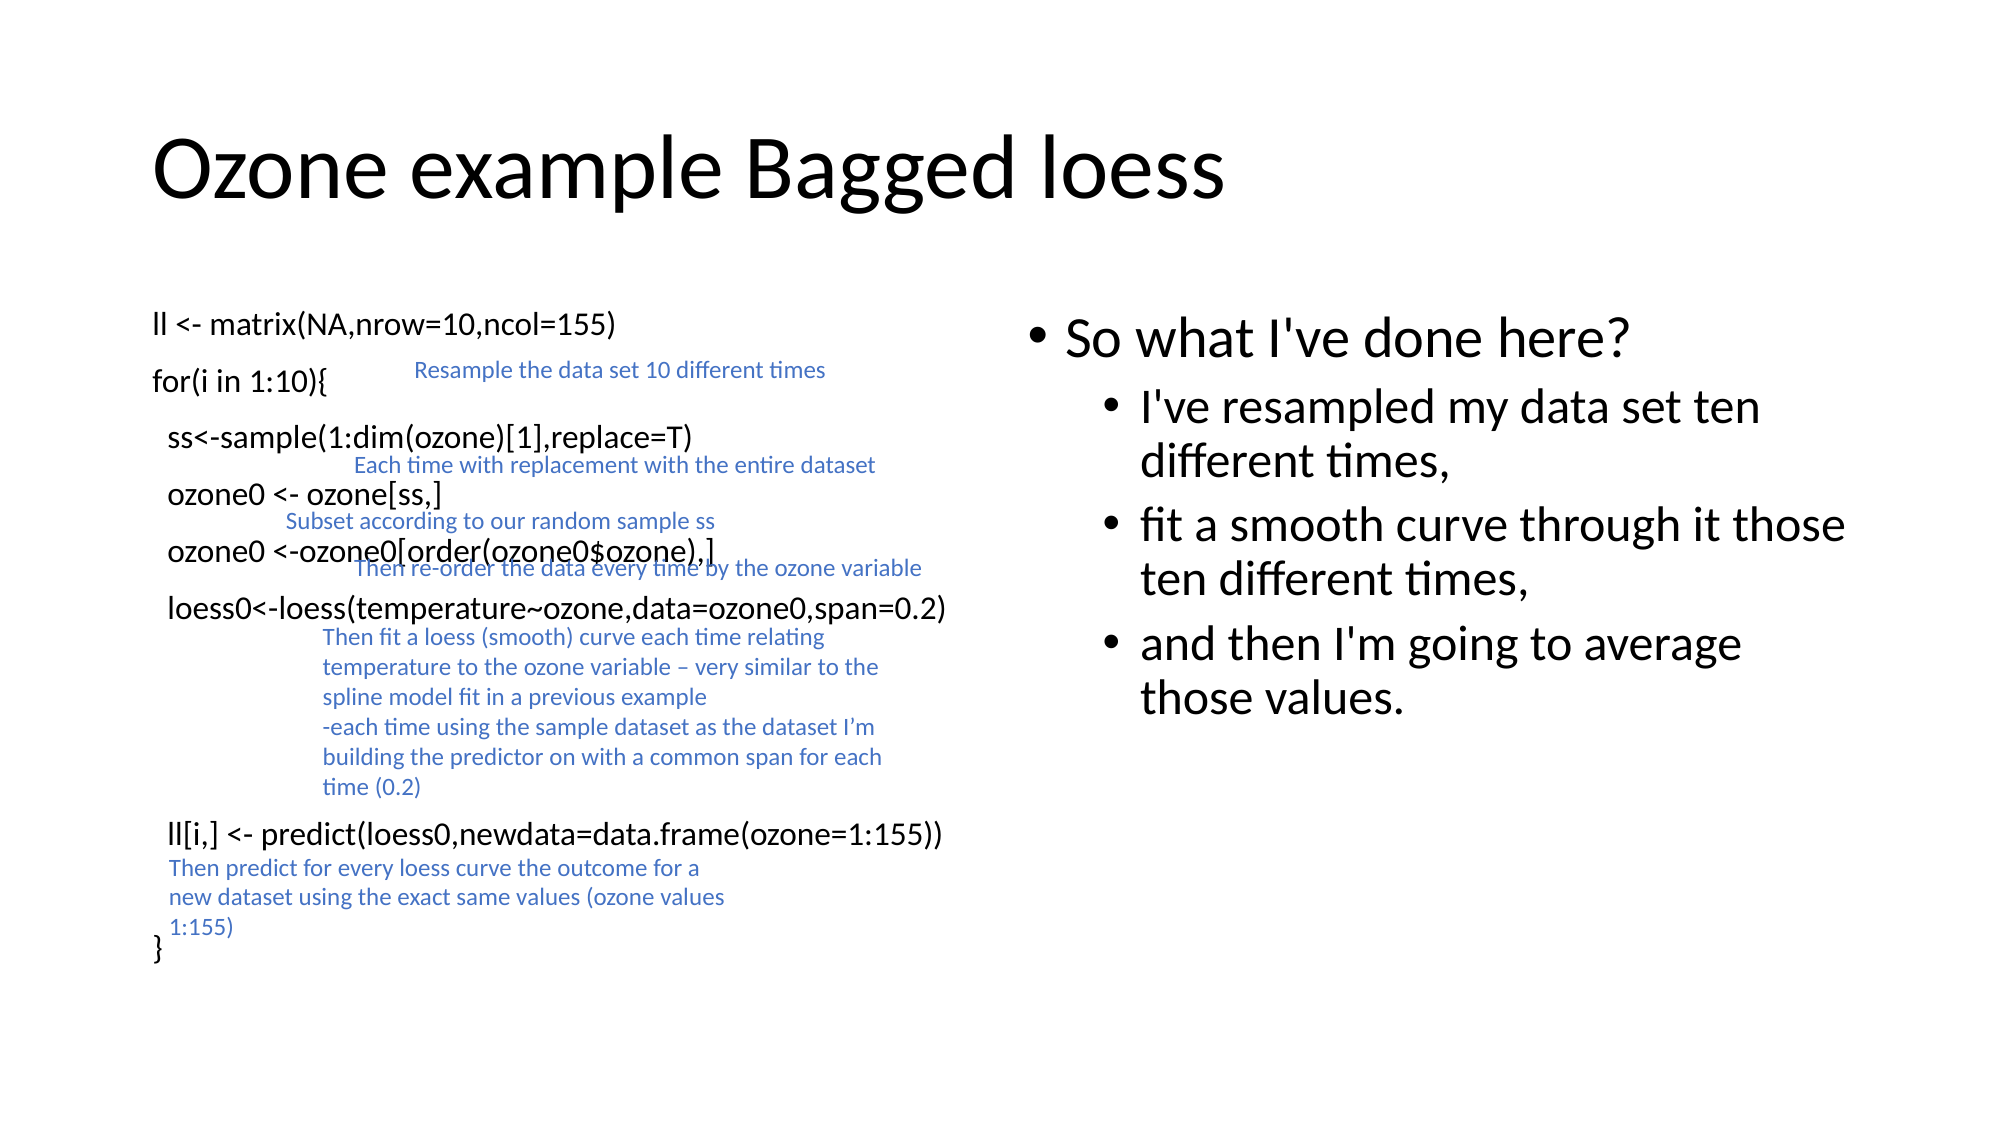

# Ozone example Bagged loess
ll <- matrix(NA,nrow=10,ncol=155)
for(i in 1:10){
  ss<-sample(1:dim(ozone)[1],replace=T)
  ozone0 <- ozone[ss,]
  ozone0 <-ozone0[order(ozone0$ozone),]
  loess0<-loess(temperature~ozone,data=ozone0,span=0.2)

  ll[i,] <- predict(loess0,newdata=data.frame(ozone=1:155))

}
So what I've done here?
I've resampled my data set ten different times,
fit a smooth curve through it those ten different times,
and then I'm going to average those values.
Resample the data set 10 different times
Each time with replacement with the entire dataset
Subset according to our random sample ss
Then re-order the data every time by the ozone variable
Then fit a loess (smooth) curve each time relating temperature to the ozone variable – very similar to the spline model fit in a previous example
-each time using the sample dataset as the dataset I’m building the predictor on with a common span for each time (0.2)
Then predict for every loess curve the outcome for a new dataset using the exact same values (ozone values 1:155)